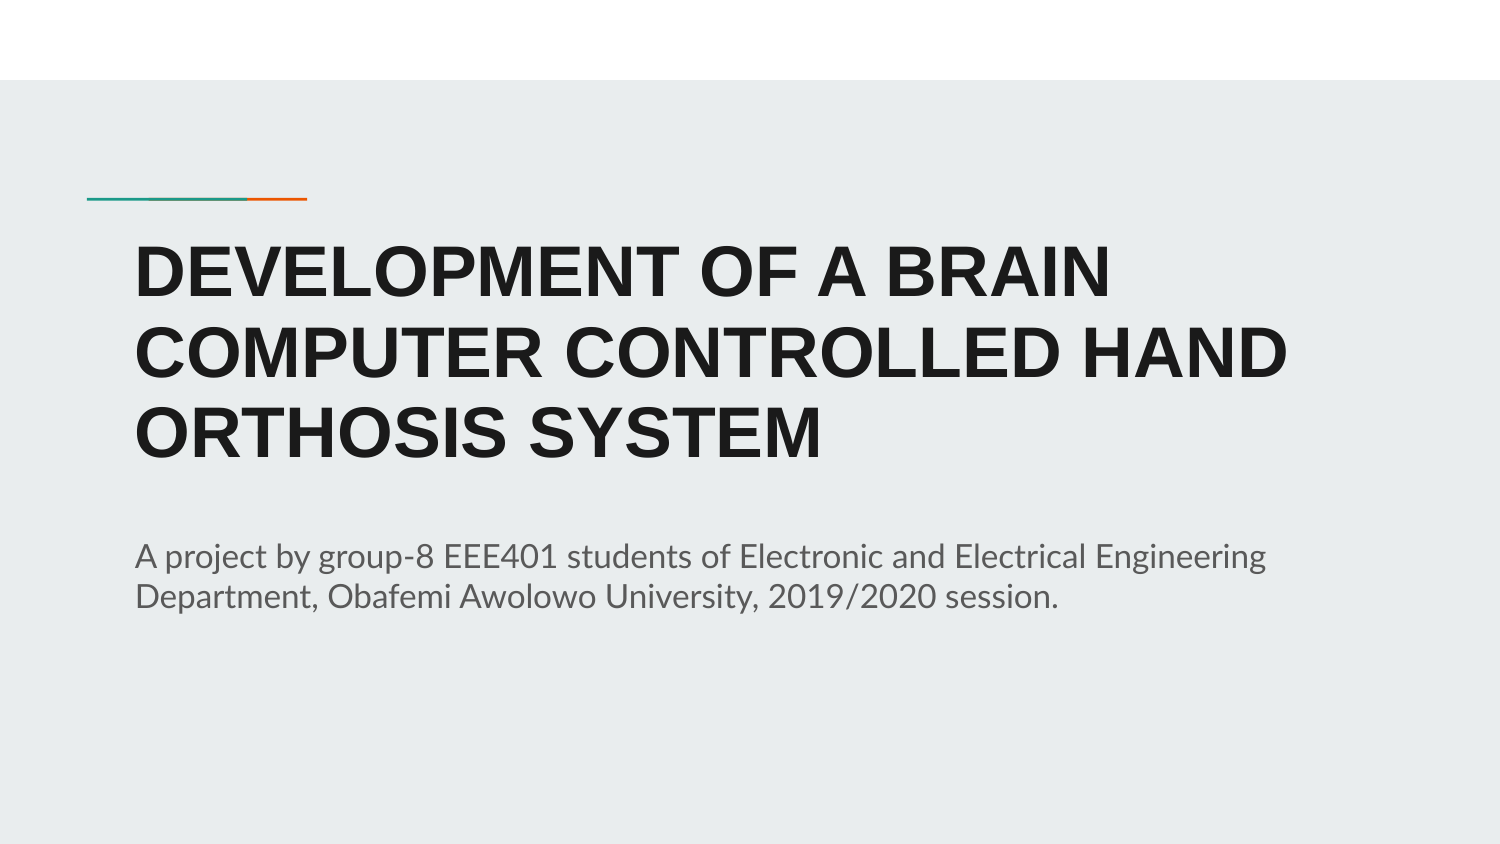

# DEVELOPMENT OF A BRAIN COMPUTER CONTROLLED HAND ORTHOSIS SYSTEM
A project by group-8 EEE401 students of Electronic and Electrical Engineering Department, Obafemi Awolowo University, 2019/2020 session.